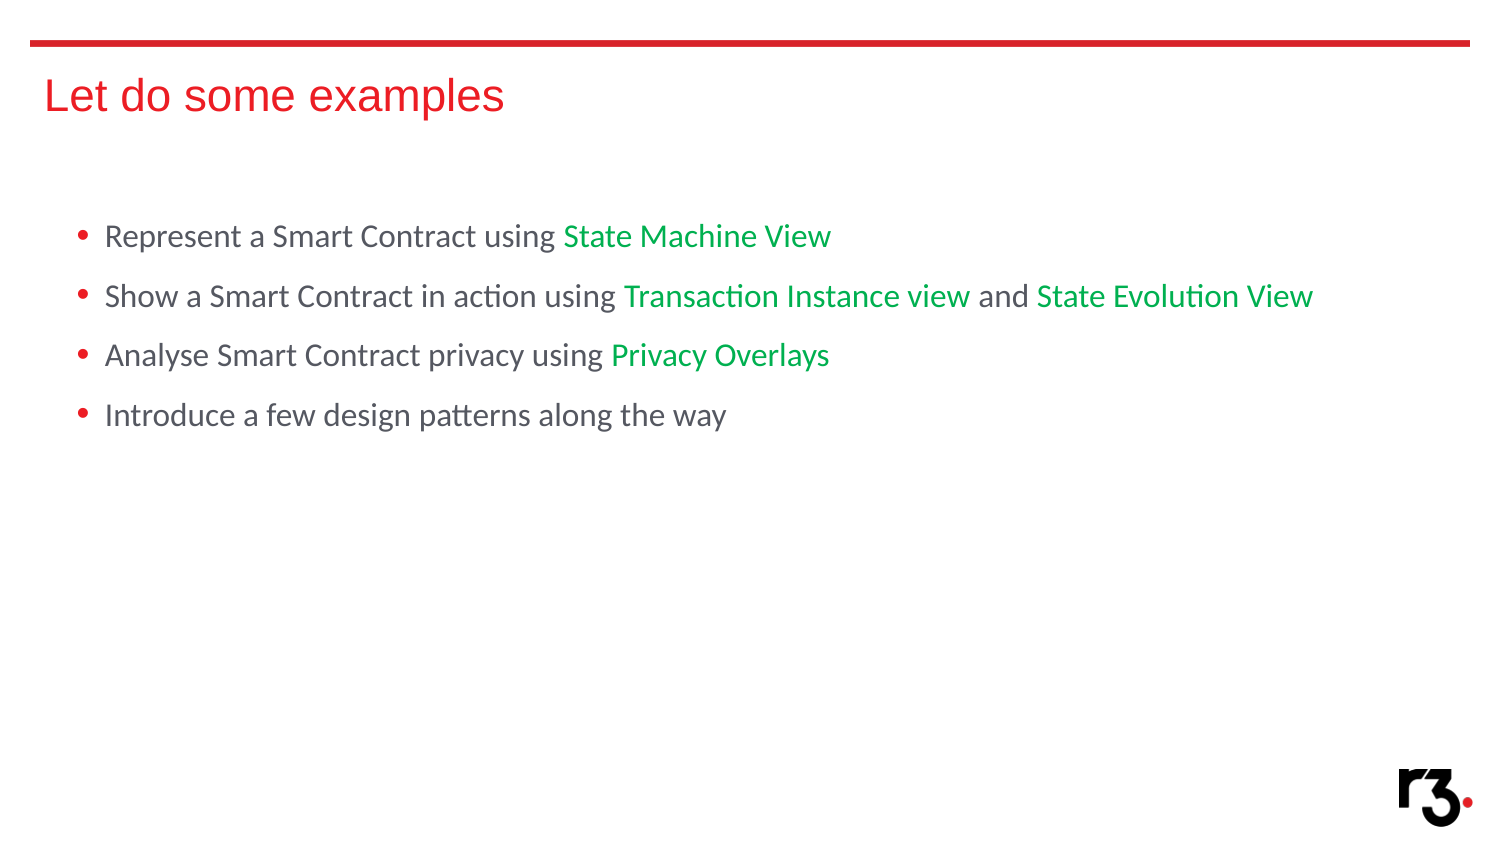

# Let do some examples
Represent a Smart Contract using State Machine View
Show a Smart Contract in action using Transaction Instance view and State Evolution View
Analyse Smart Contract privacy using Privacy Overlays
Introduce a few design patterns along the way